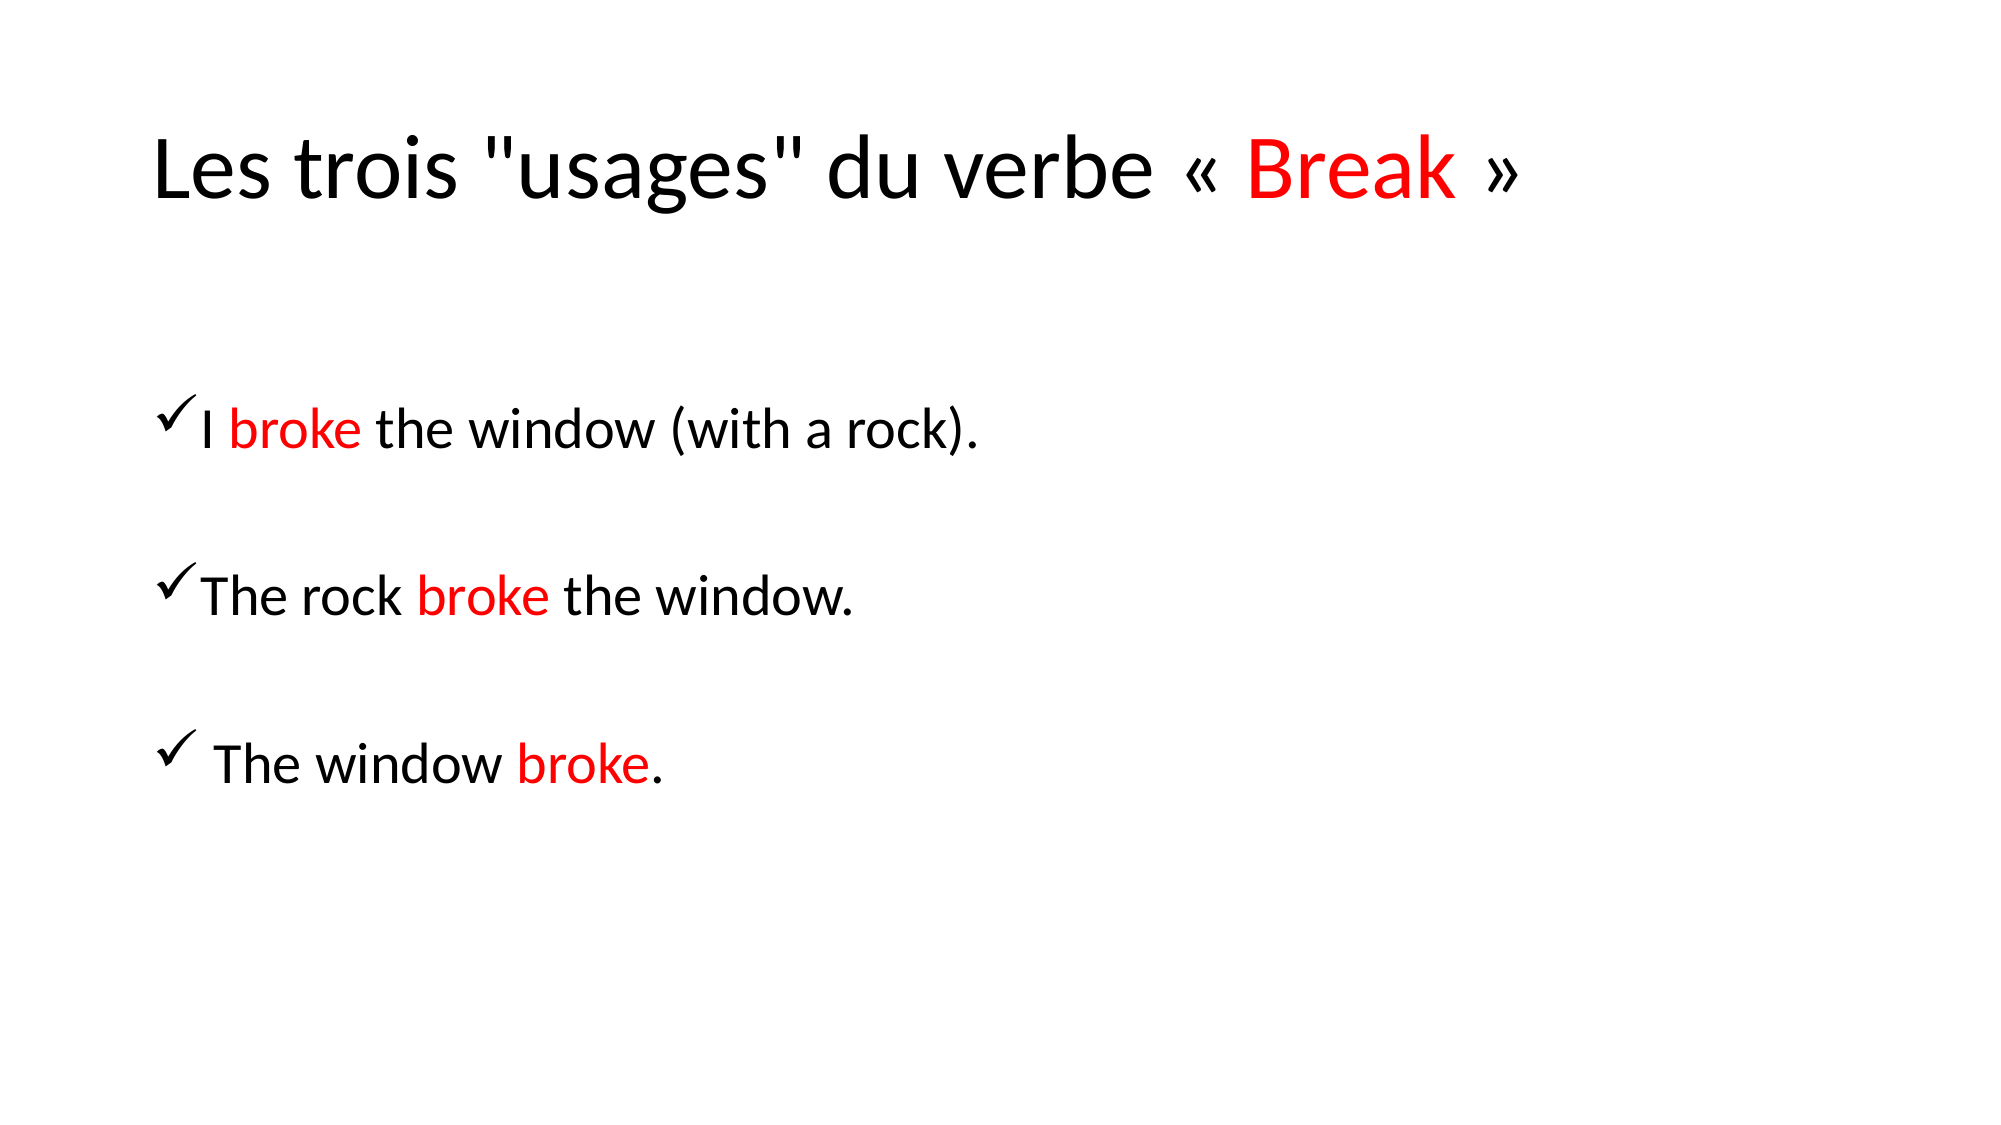

# Les trois "usages" du verbe « Break »

I broke the window (with a rock).

The rock broke the window.

 The window broke.